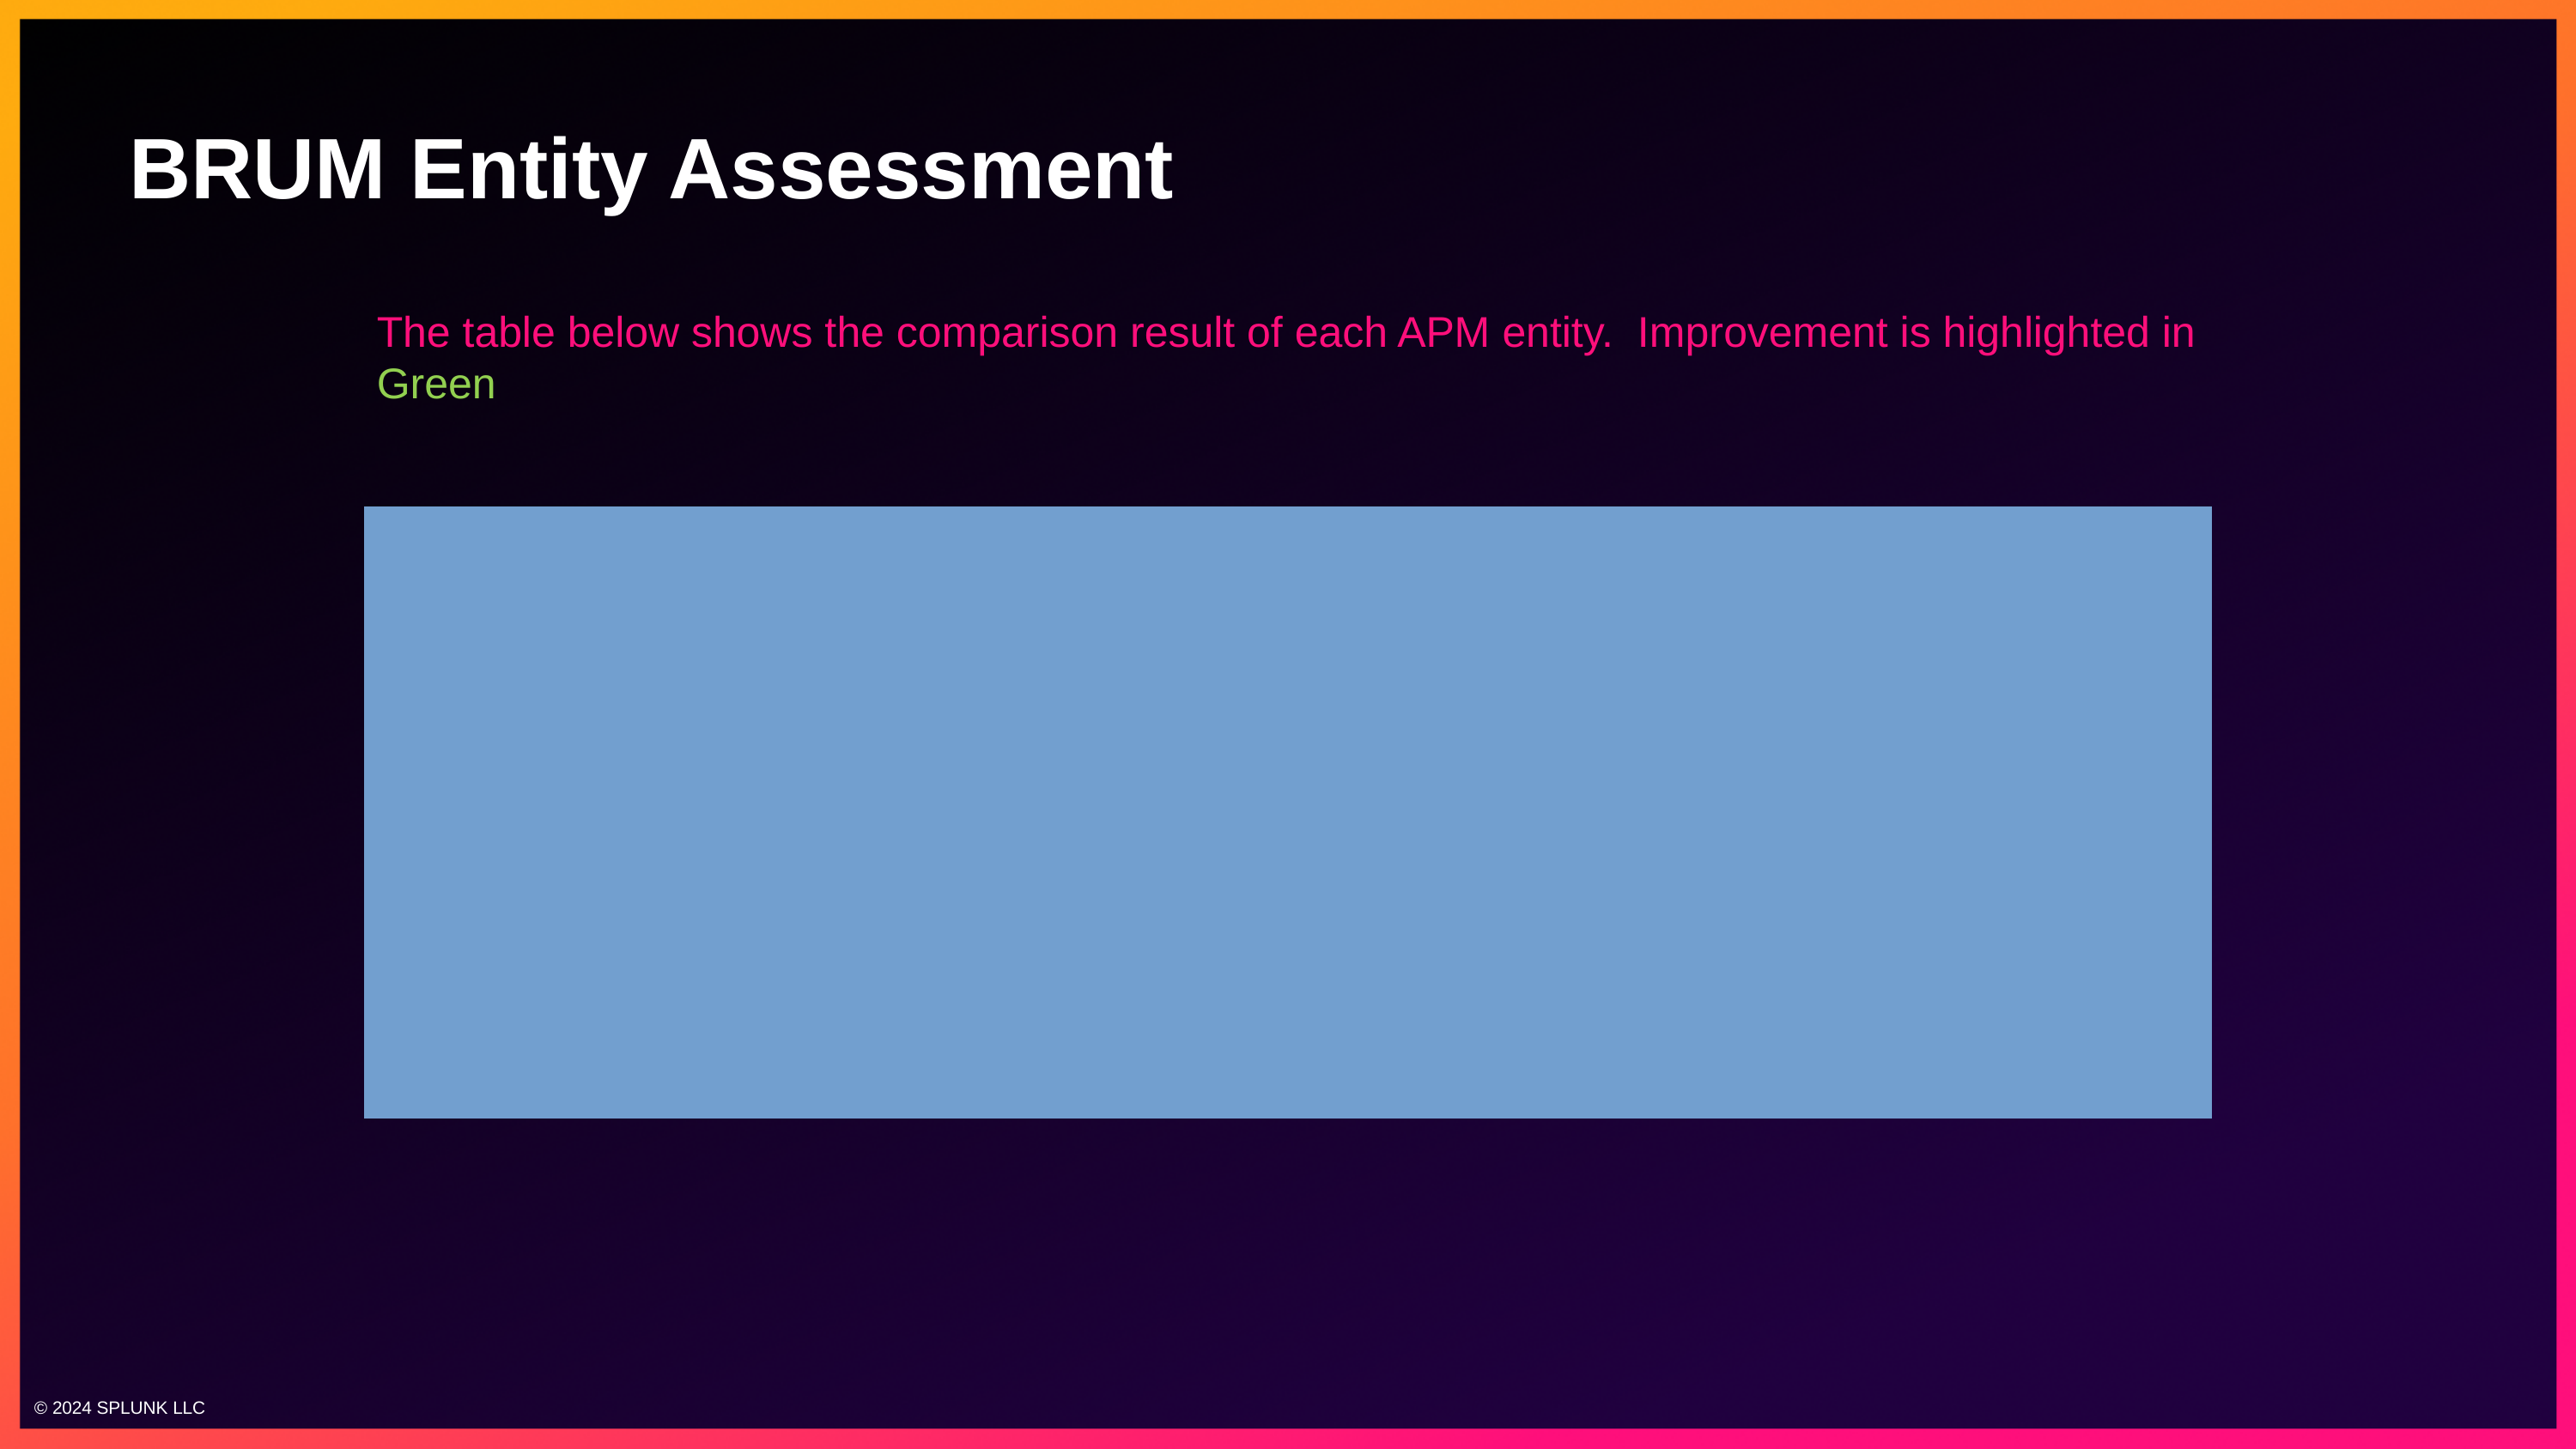

# BRUM Entity Assessment
The table below shows the comparison result of each APM entity.  Improvement is highlighted in Green